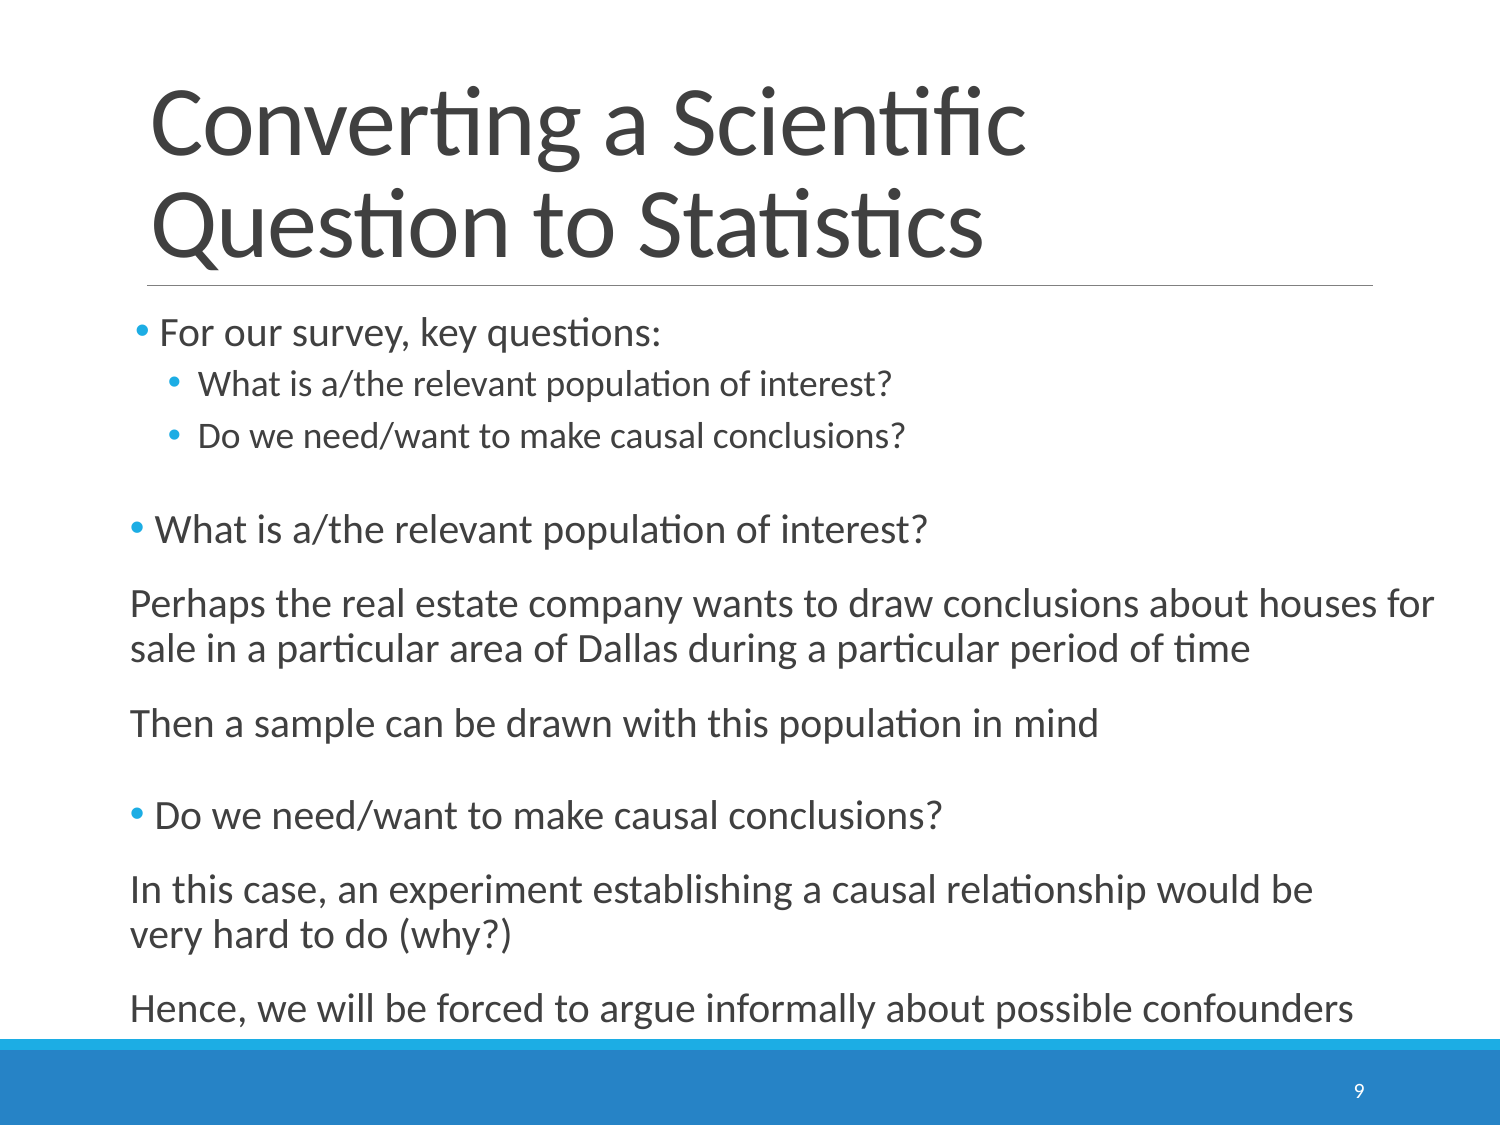

# Converting a Scientific Question to Statistics
 For our survey, key questions:
What is a/the relevant population of interest?
Do we need/want to make causal conclusions?

 What is a/the relevant population of interest?
Perhaps the real estate company wants to draw conclusions about houses for sale in a particular area of Dallas during a particular period of time
Then a sample can be drawn with this population in mind

 Do we need/want to make causal conclusions?
In this case, an experiment establishing a causal relationship would be very hard to do (why?)
Hence, we will be forced to argue informally about possible confounders

9